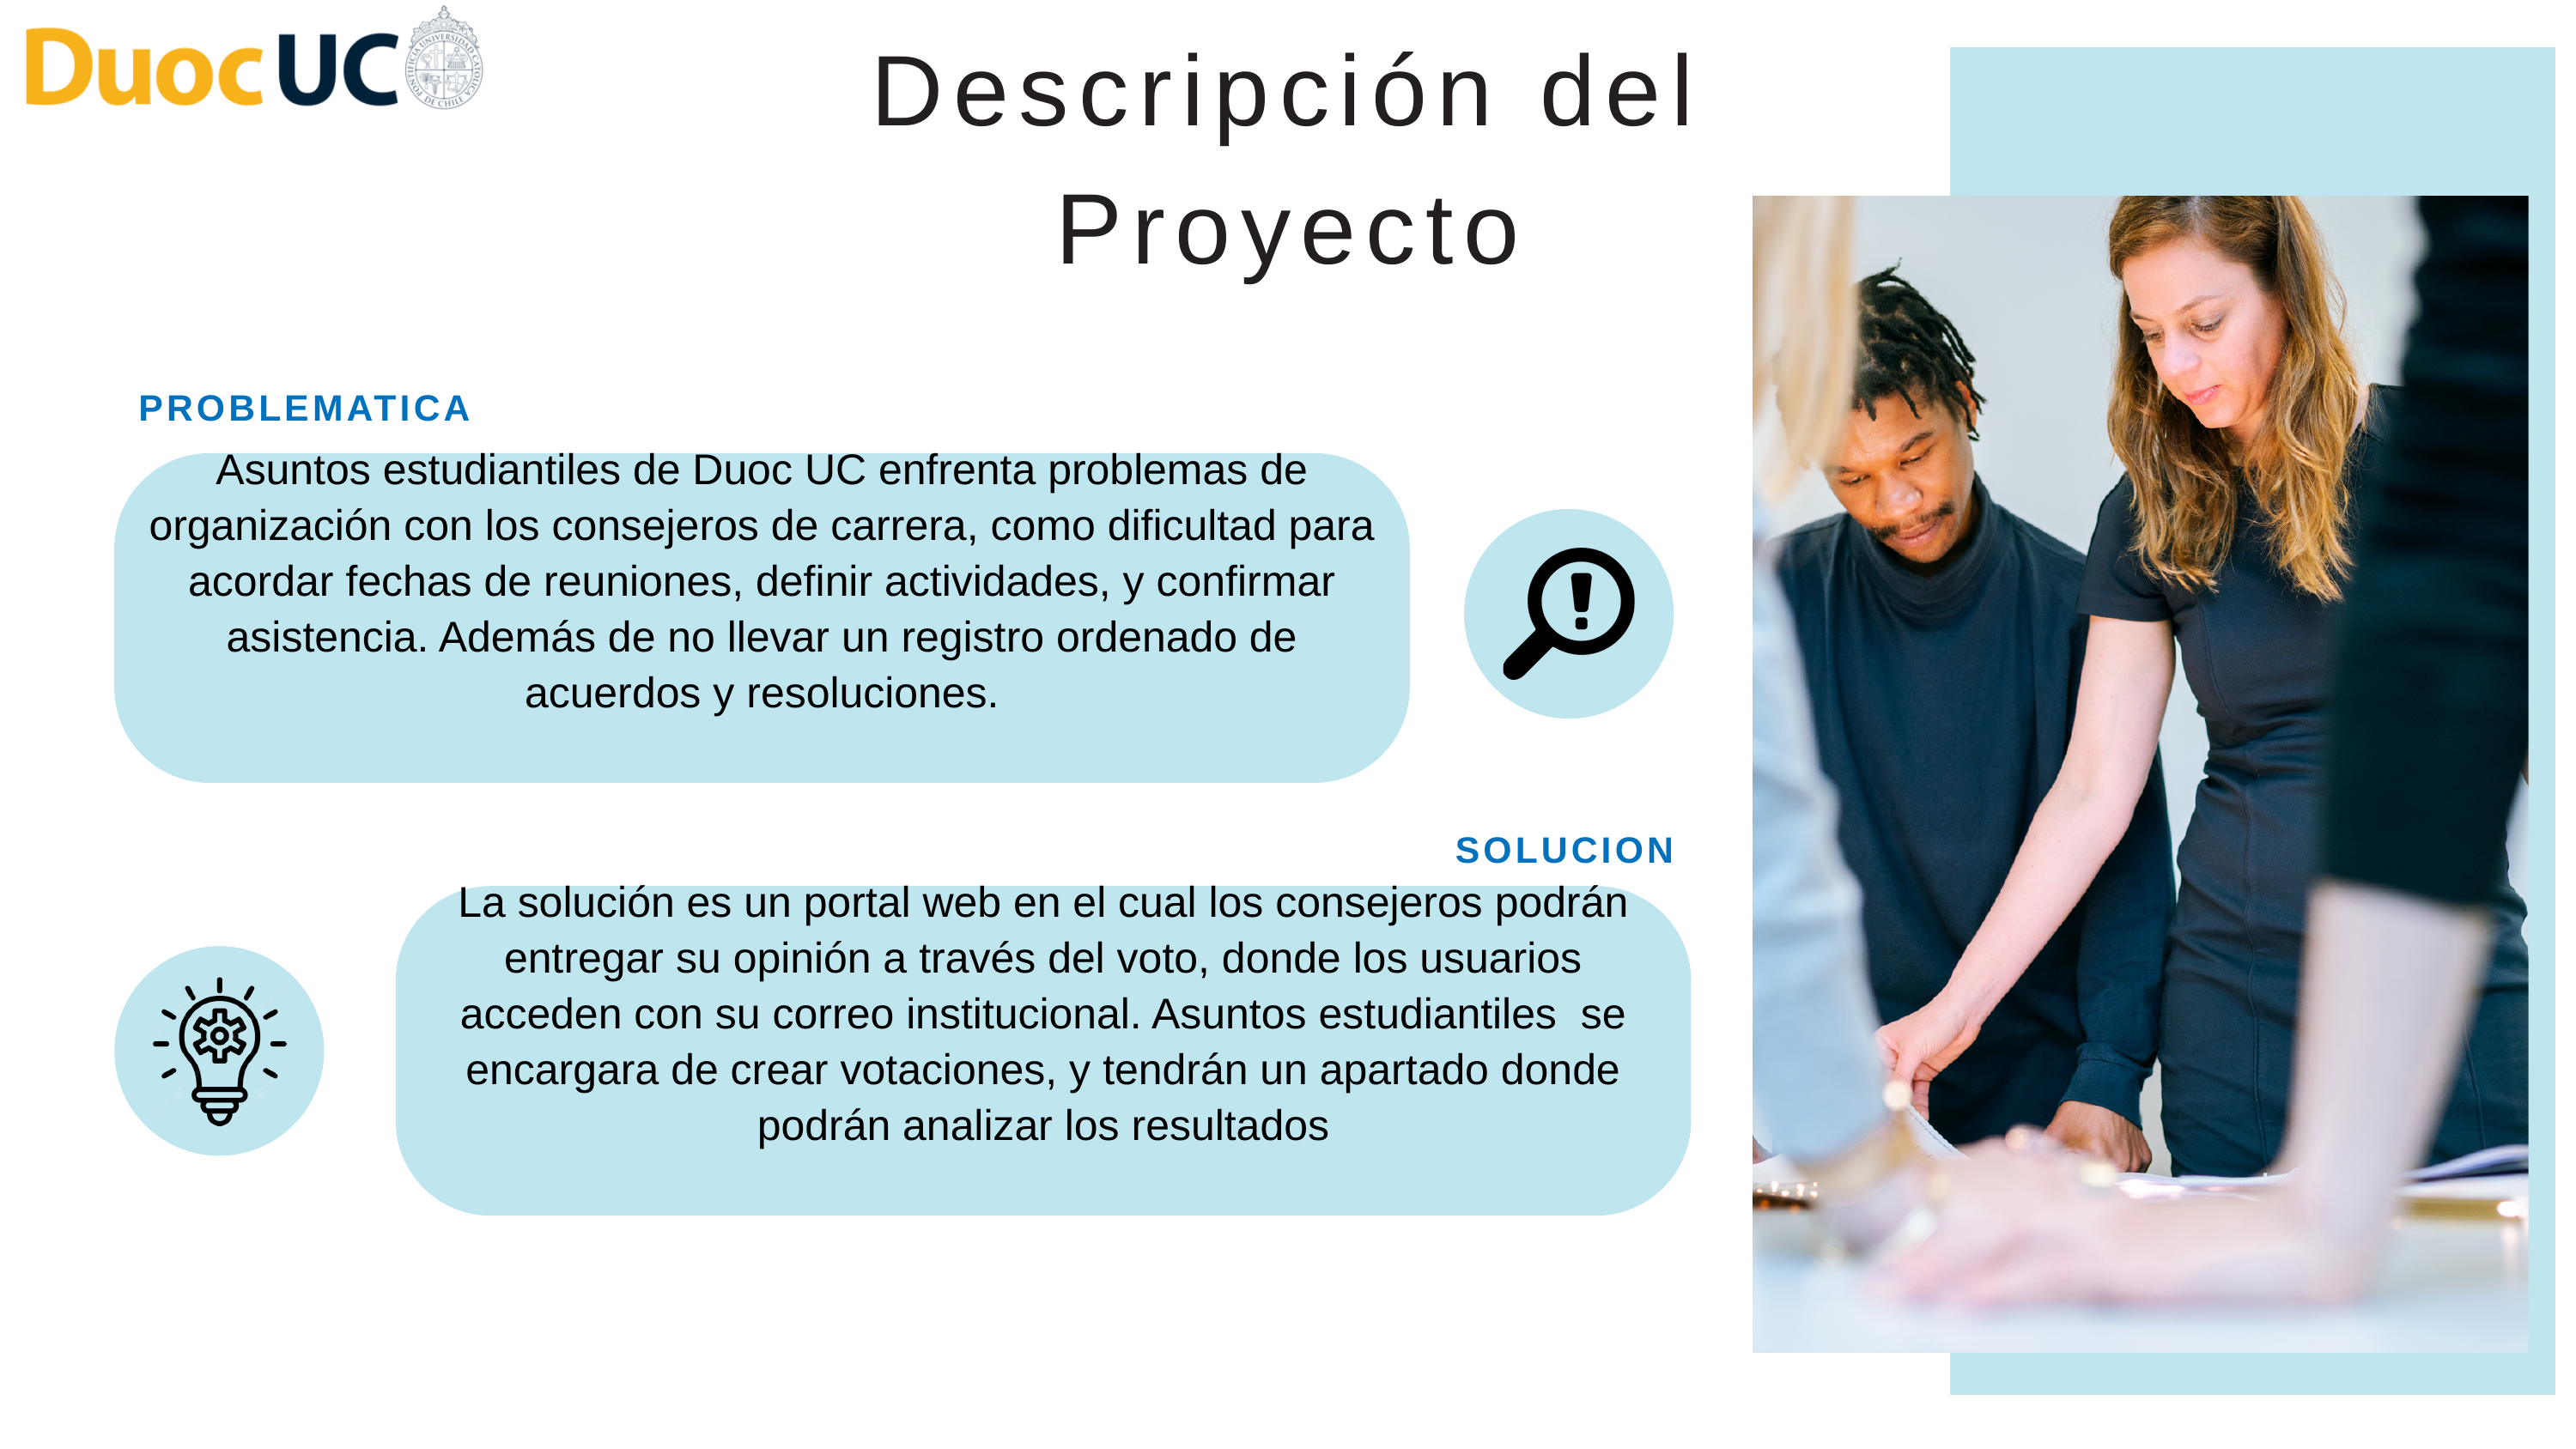

Descripción del Proyecto

PROBLEMATICA

Asuntos estudiantiles de Duoc UC enfrenta problemas de organización con los consejeros de carrera, como dificultad para acordar fechas de reuniones, definir actividades, y confirmar asistencia. Además de no llevar un registro ordenado de acuerdos y resoluciones.

SOLUCION

La solución es un portal web en el cual los consejeros podrán entregar su opinión a través del voto, donde los usuarios acceden con su correo institucional. Asuntos estudiantiles  se encargara de crear votaciones, y tendrán un apartado donde podrán analizar los resultados